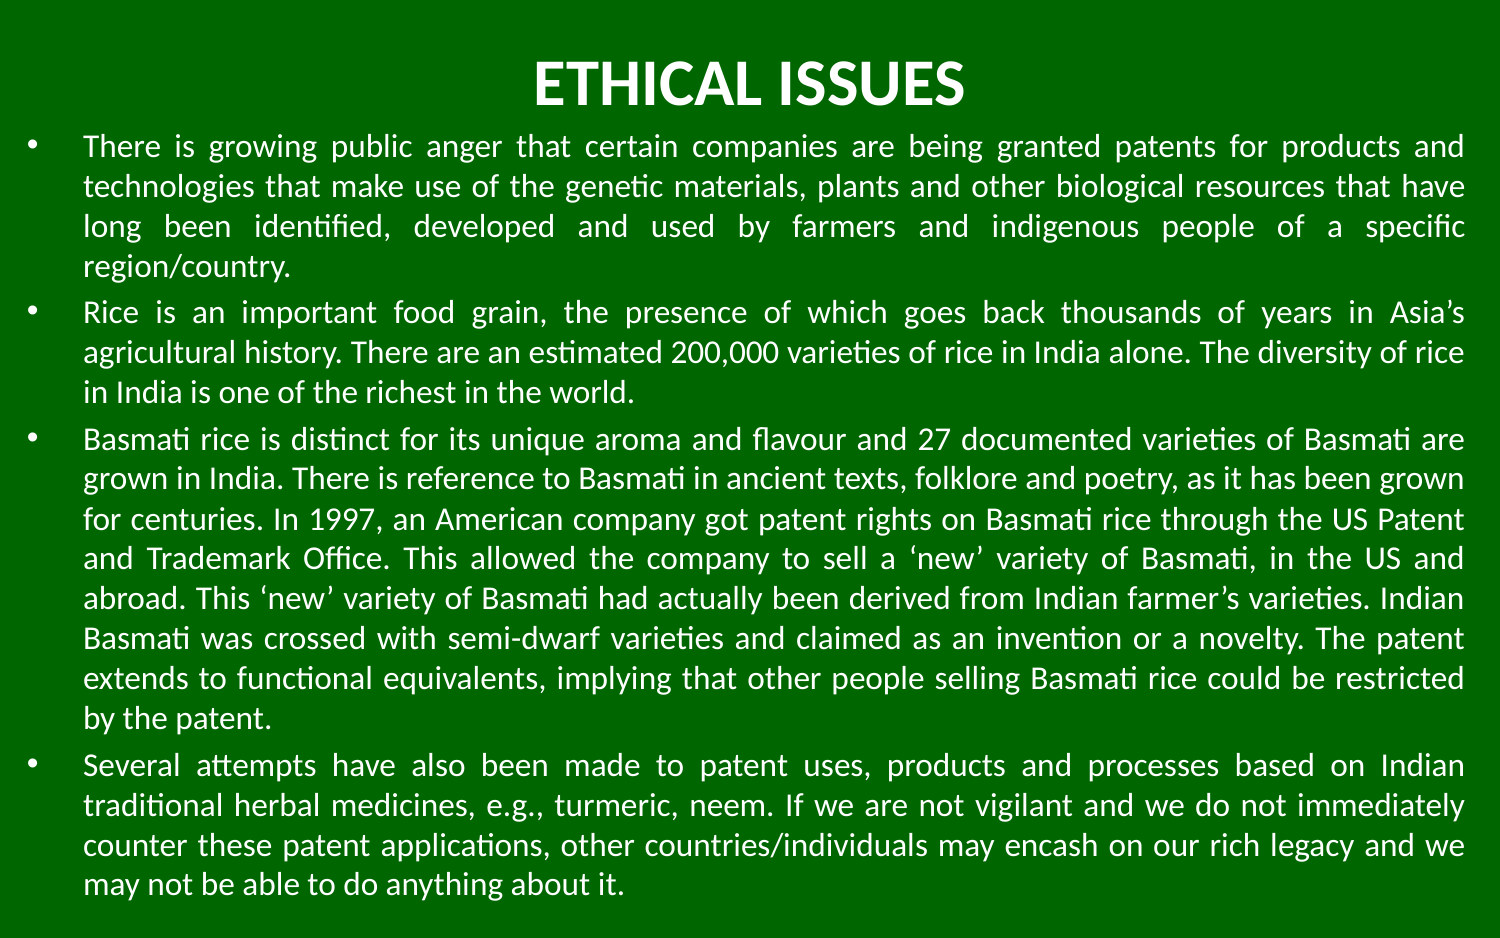

# ETHICAL ISSUES
There is growing public anger that certain companies are being granted patents for products and technologies that make use of the genetic materials, plants and other biological resources that have long been identified, developed and used by farmers and indigenous people of a specific region/country.
Rice is an important food grain, the presence of which goes back thousands of years in Asia’s agricultural history. There are an estimated 200,000 varieties of rice in India alone. The diversity of rice in India is one of the richest in the world.
Basmati rice is distinct for its unique aroma and flavour and 27 documented varieties of Basmati are grown in India. There is reference to Basmati in ancient texts, folklore and poetry, as it has been grown for centuries. In 1997, an American company got patent rights on Basmati rice through the US Patent and Trademark Office. This allowed the company to sell a ‘new’ variety of Basmati, in the US and abroad. This ‘new’ variety of Basmati had actually been derived from Indian farmer’s varieties. Indian Basmati was crossed with semi-dwarf varieties and claimed as an invention or a novelty. The patent extends to functional equivalents, implying that other people selling Basmati rice could be restricted by the patent.
Several attempts have also been made to patent uses, products and processes based on Indian traditional herbal medicines, e.g., turmeric, neem. If we are not vigilant and we do not immediately counter these patent applications, other countries/individuals may encash on our rich legacy and we may not be able to do anything about it.